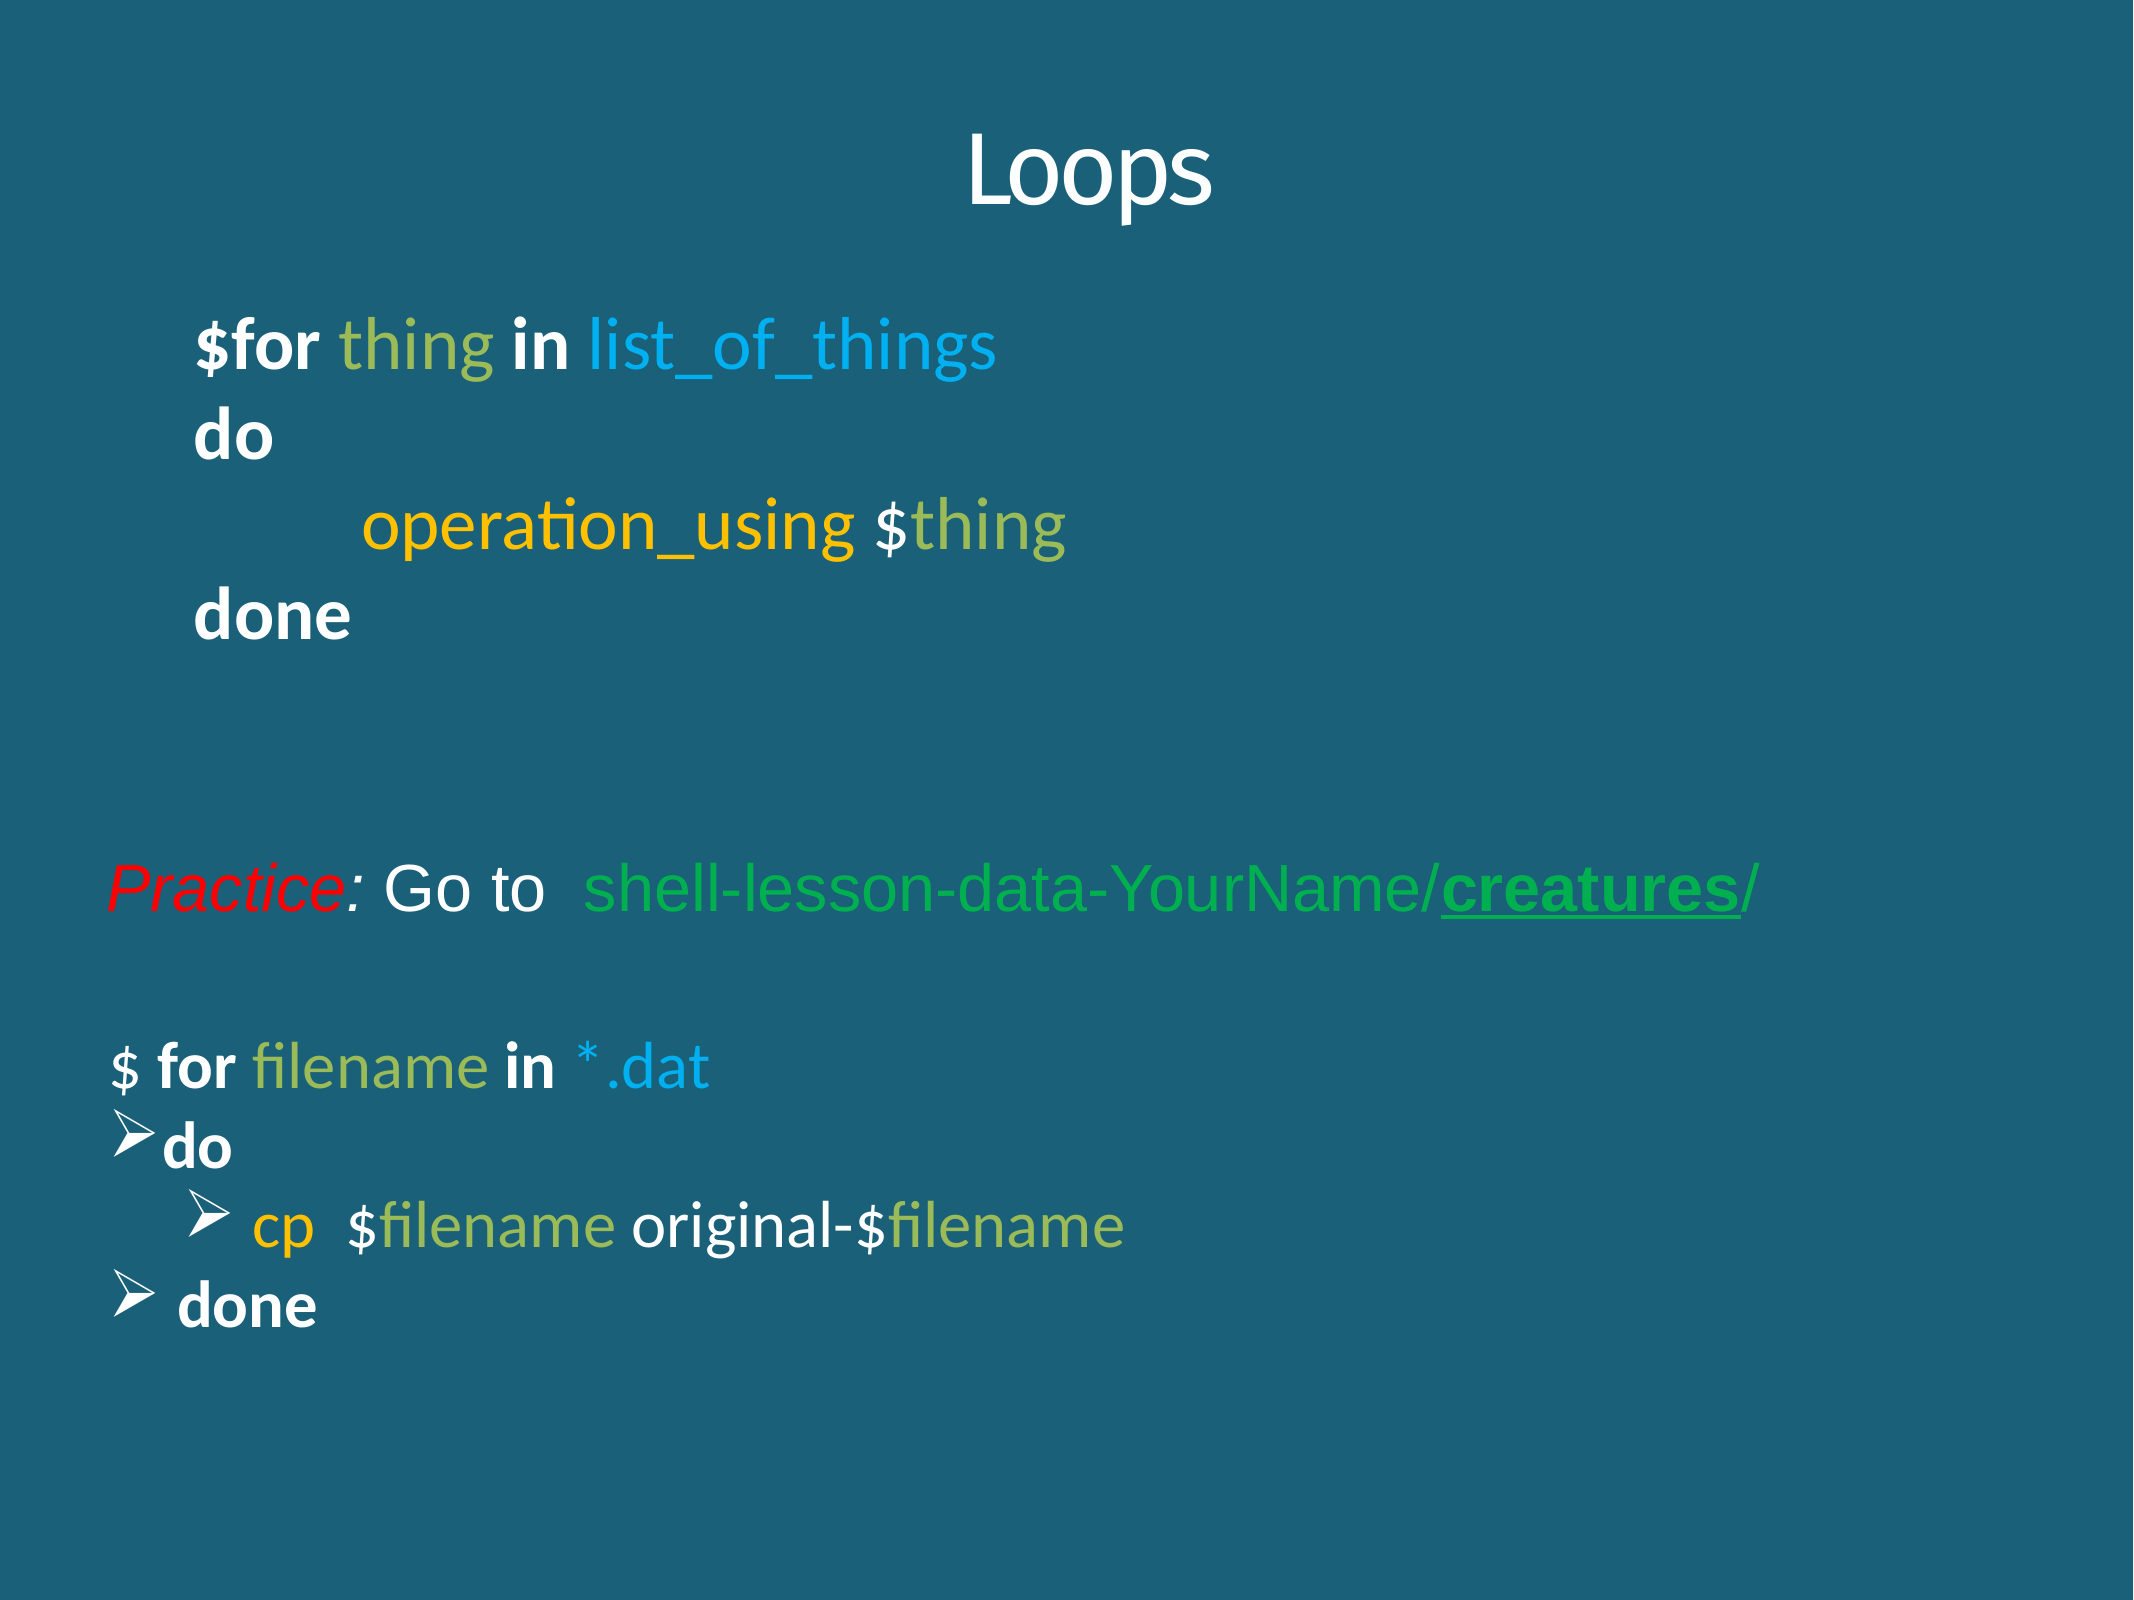

Loops
$for thing in list_of_things
do
	 operation_using $thing
done

Practice: Go to  shell-lesson-data-YourName/creatures/
$ for filename in *.dat
do
 cp  $filename original-$filename
 done